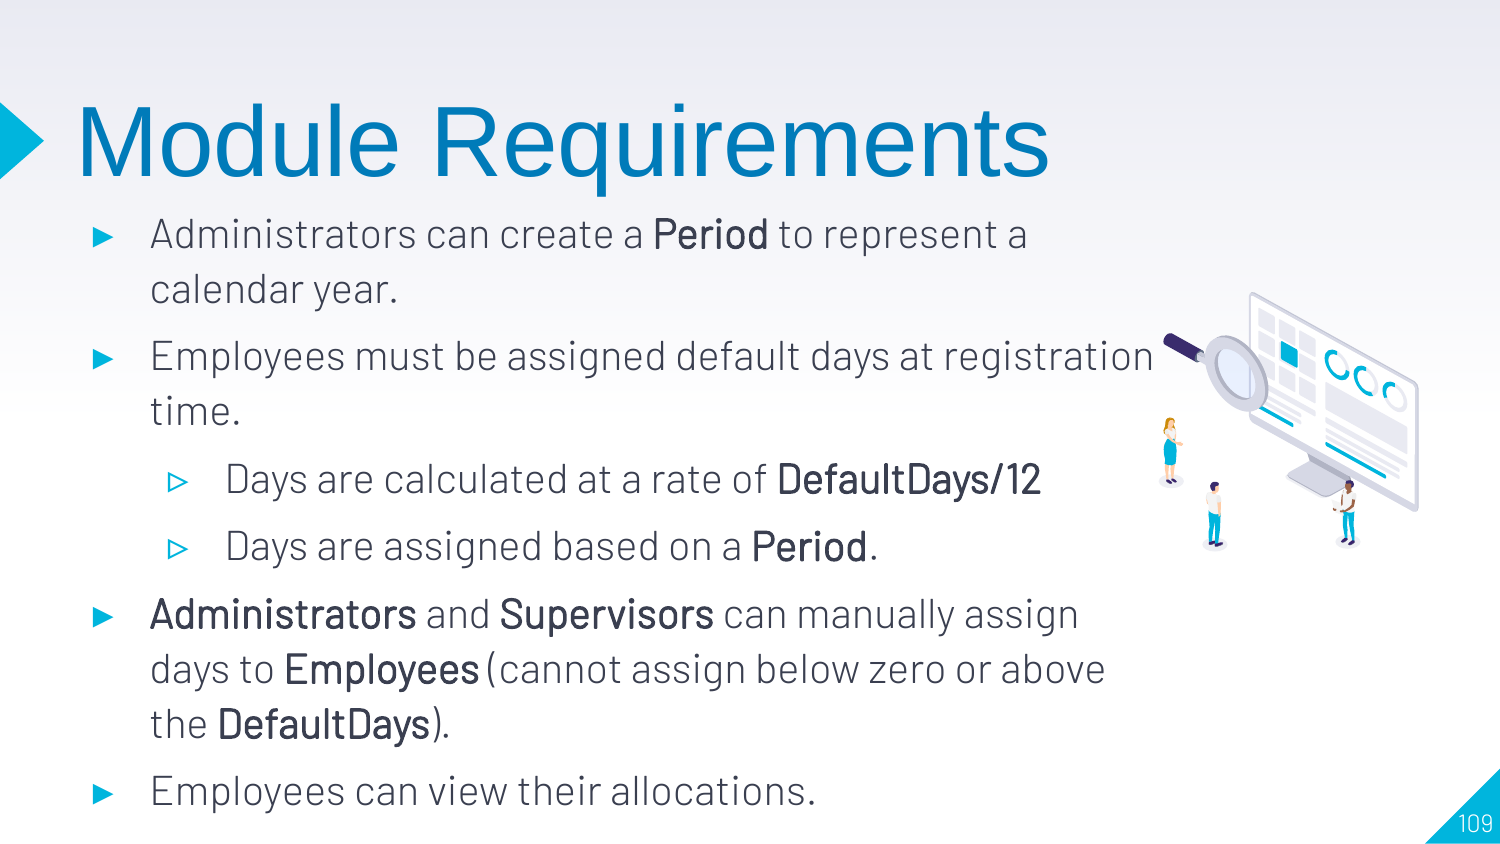

# Module Requirements
Administrators can create a Period to represent a calendar year.
Employees must be assigned default days at registration time.
Days are calculated at a rate of DefaultDays/12
Days are assigned based on a Period.
Administrators and Supervisors can manually assign days to Employees (cannot assign below zero or above the DefaultDays).
Employees can view their allocations.

109